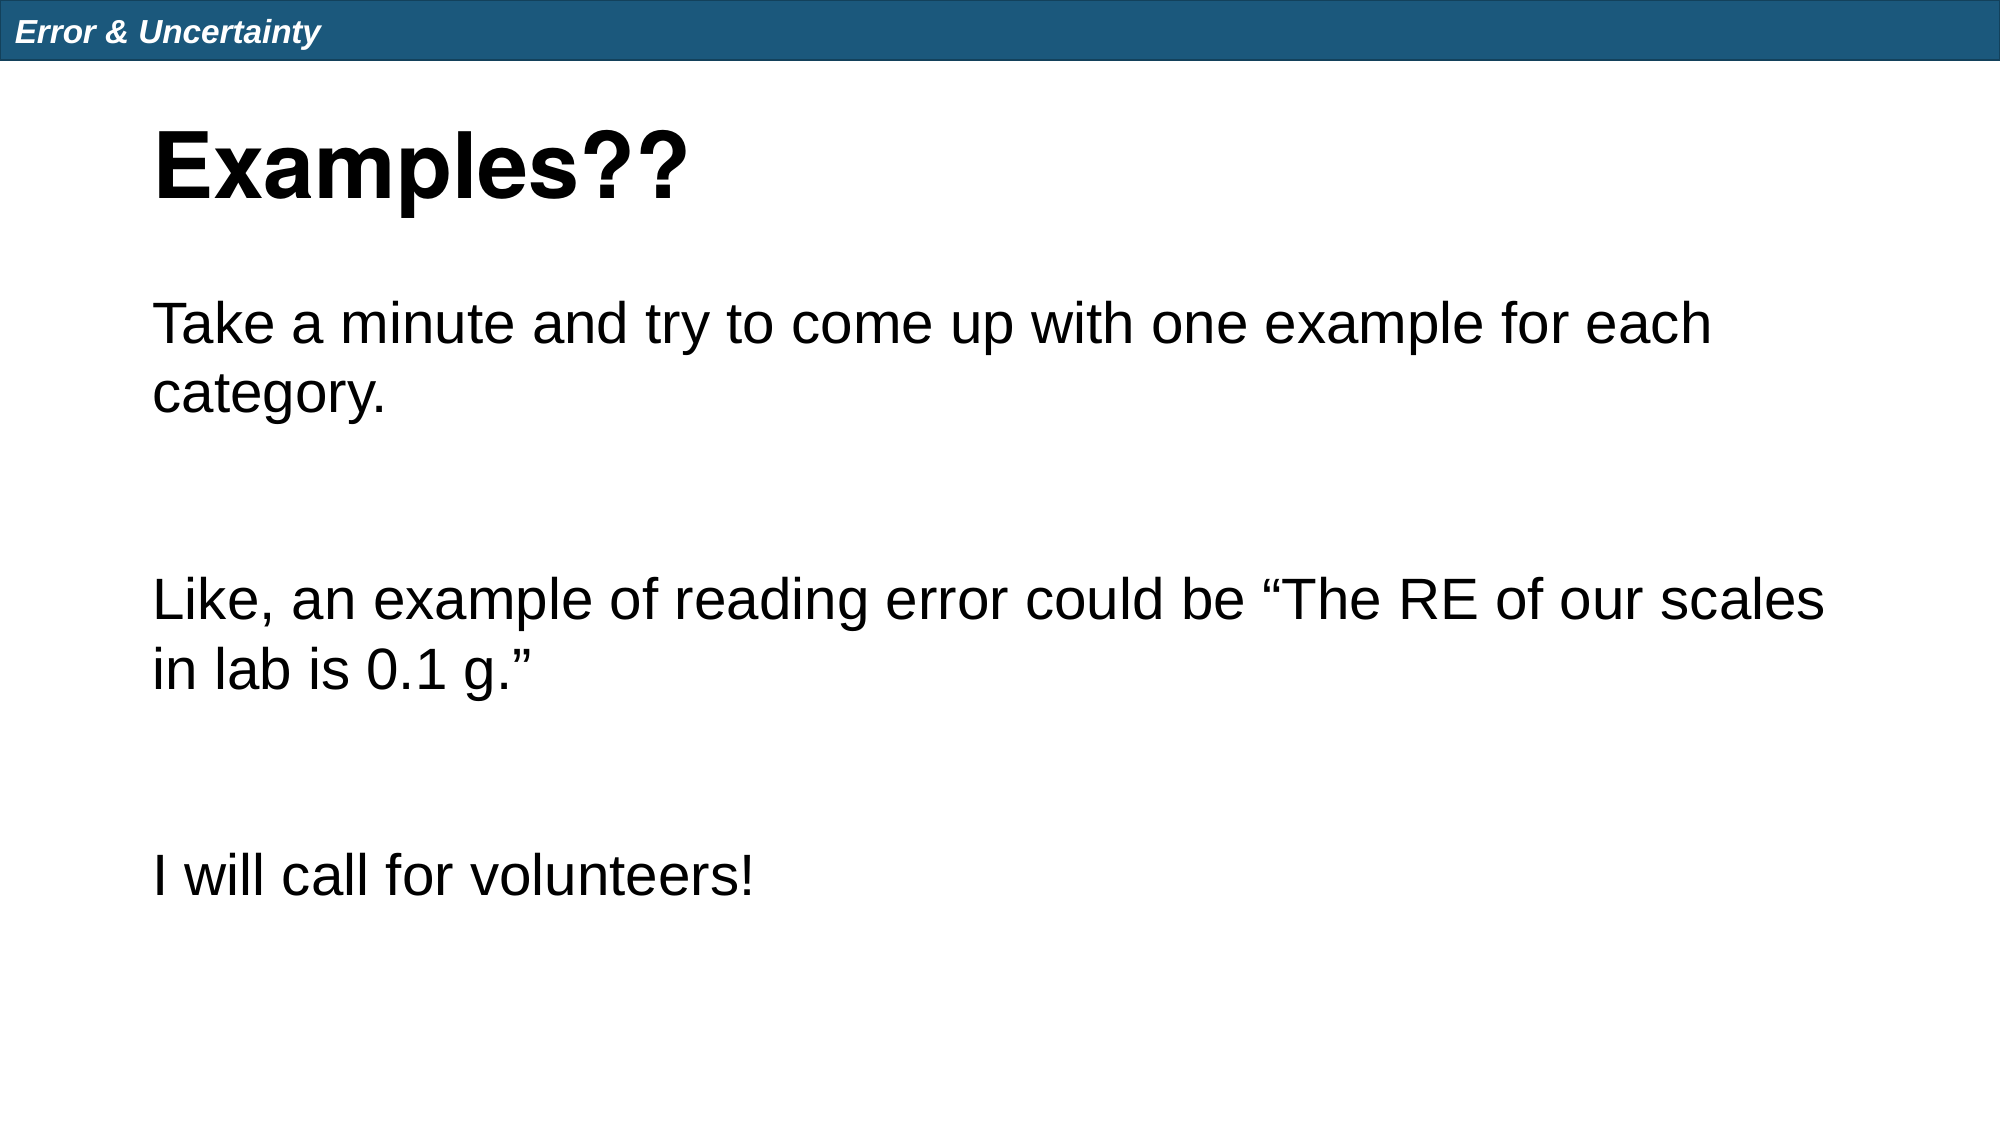

Error & Uncertainty
# Examples??
Take a minute and try to come up with one example for each category.

Like, an example of reading error could be “The RE of our scales in lab is 0.1 g.”

I will call for volunteers!